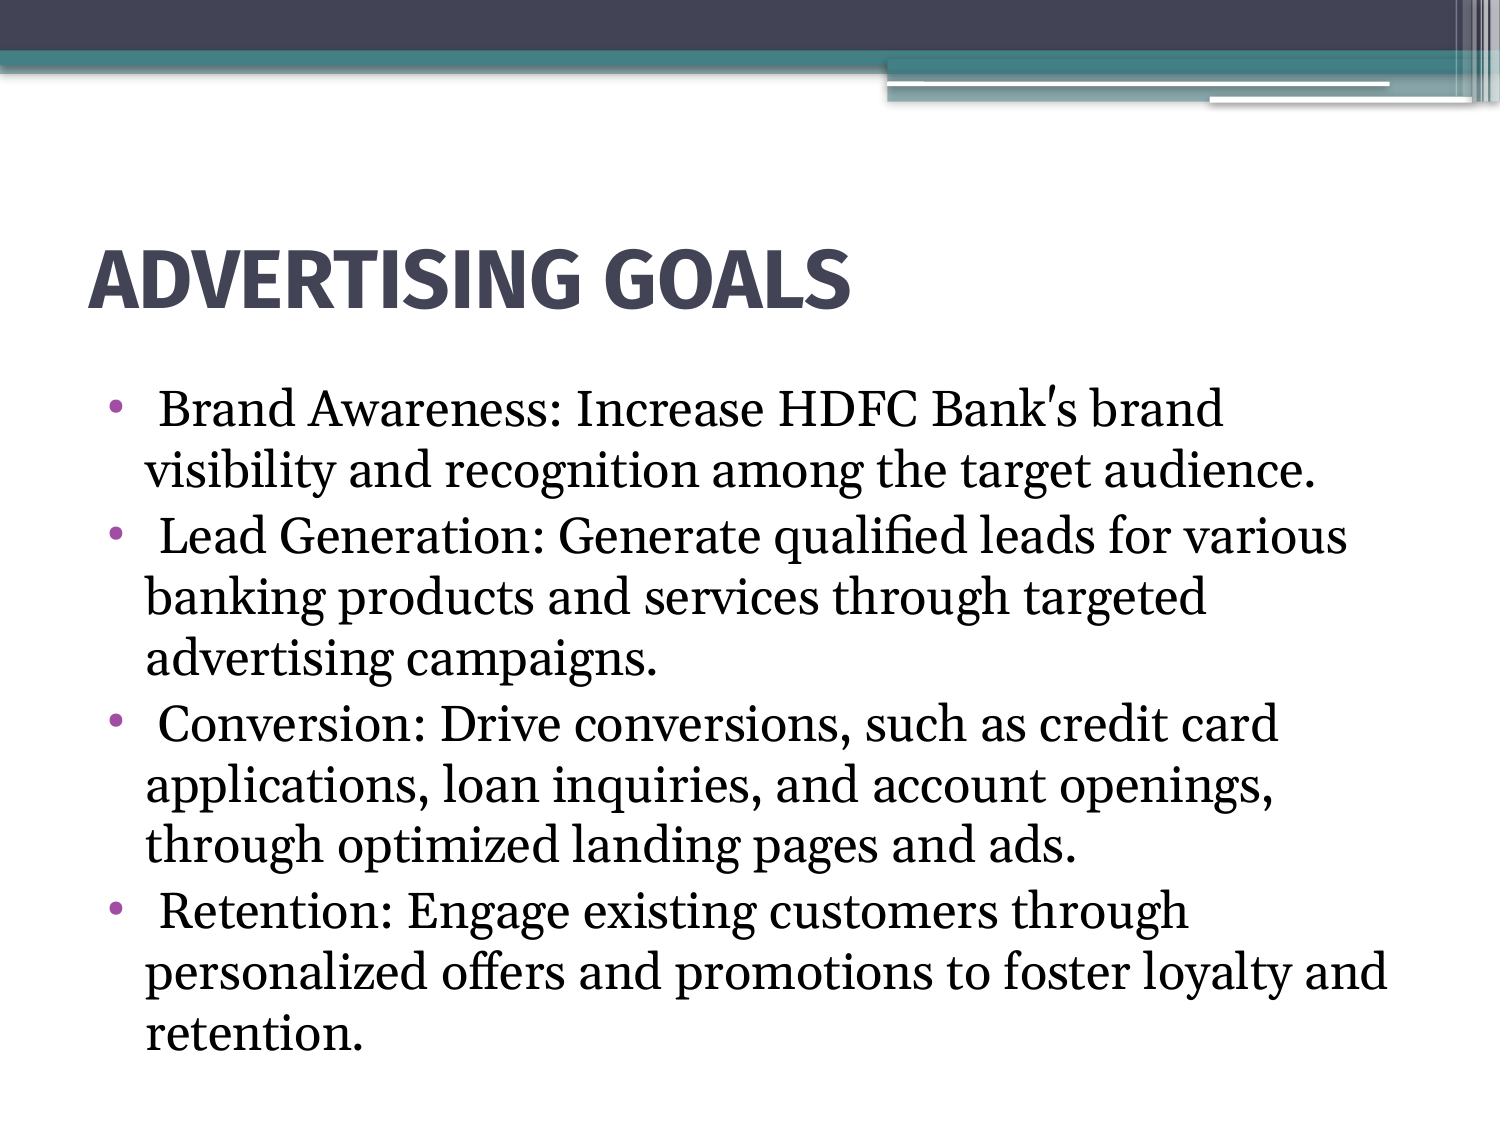

# ADVERTISING GOALS
 Brand Awareness: Increase HDFC Bank's brand visibility and recognition among the target audience.
 Lead Generation: Generate qualified leads for various banking products and services through targeted advertising campaigns.
 Conversion: Drive conversions, such as credit card applications, loan inquiries, and account openings, through optimized landing pages and ads.
 Retention: Engage existing customers through personalized offers and promotions to foster loyalty and retention.